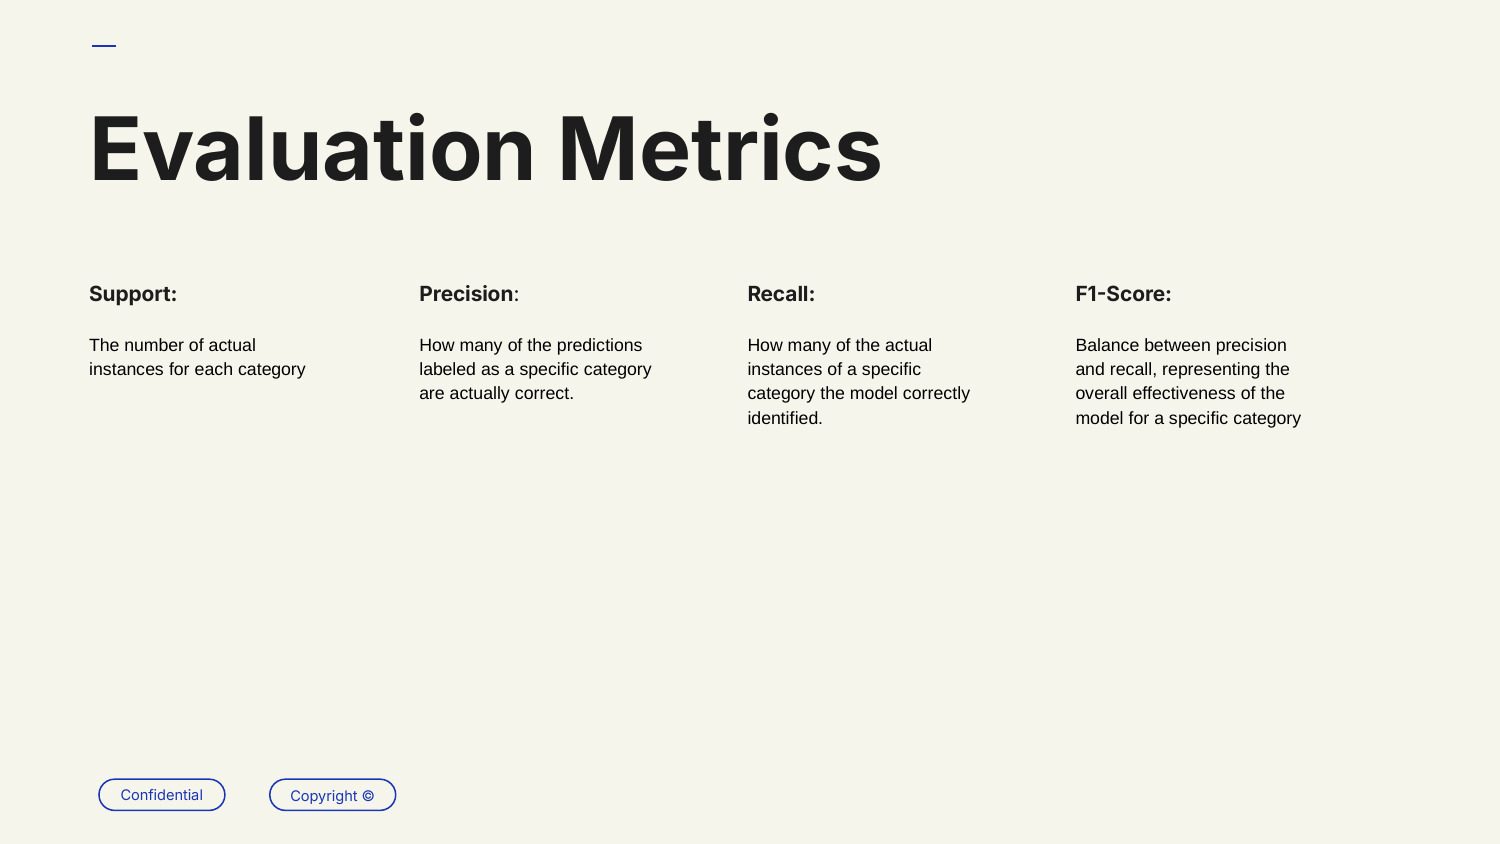

# Evaluation Metrics
Support:
The number of actual instances for each category

Precision:
How many of the predictions labeled as a specific category are actually correct.

Recall:
How many of the actual instances of a specific category the model correctly identified.
F1-Score:
Balance between precision and recall, representing the overall effectiveness of the model for a specific category